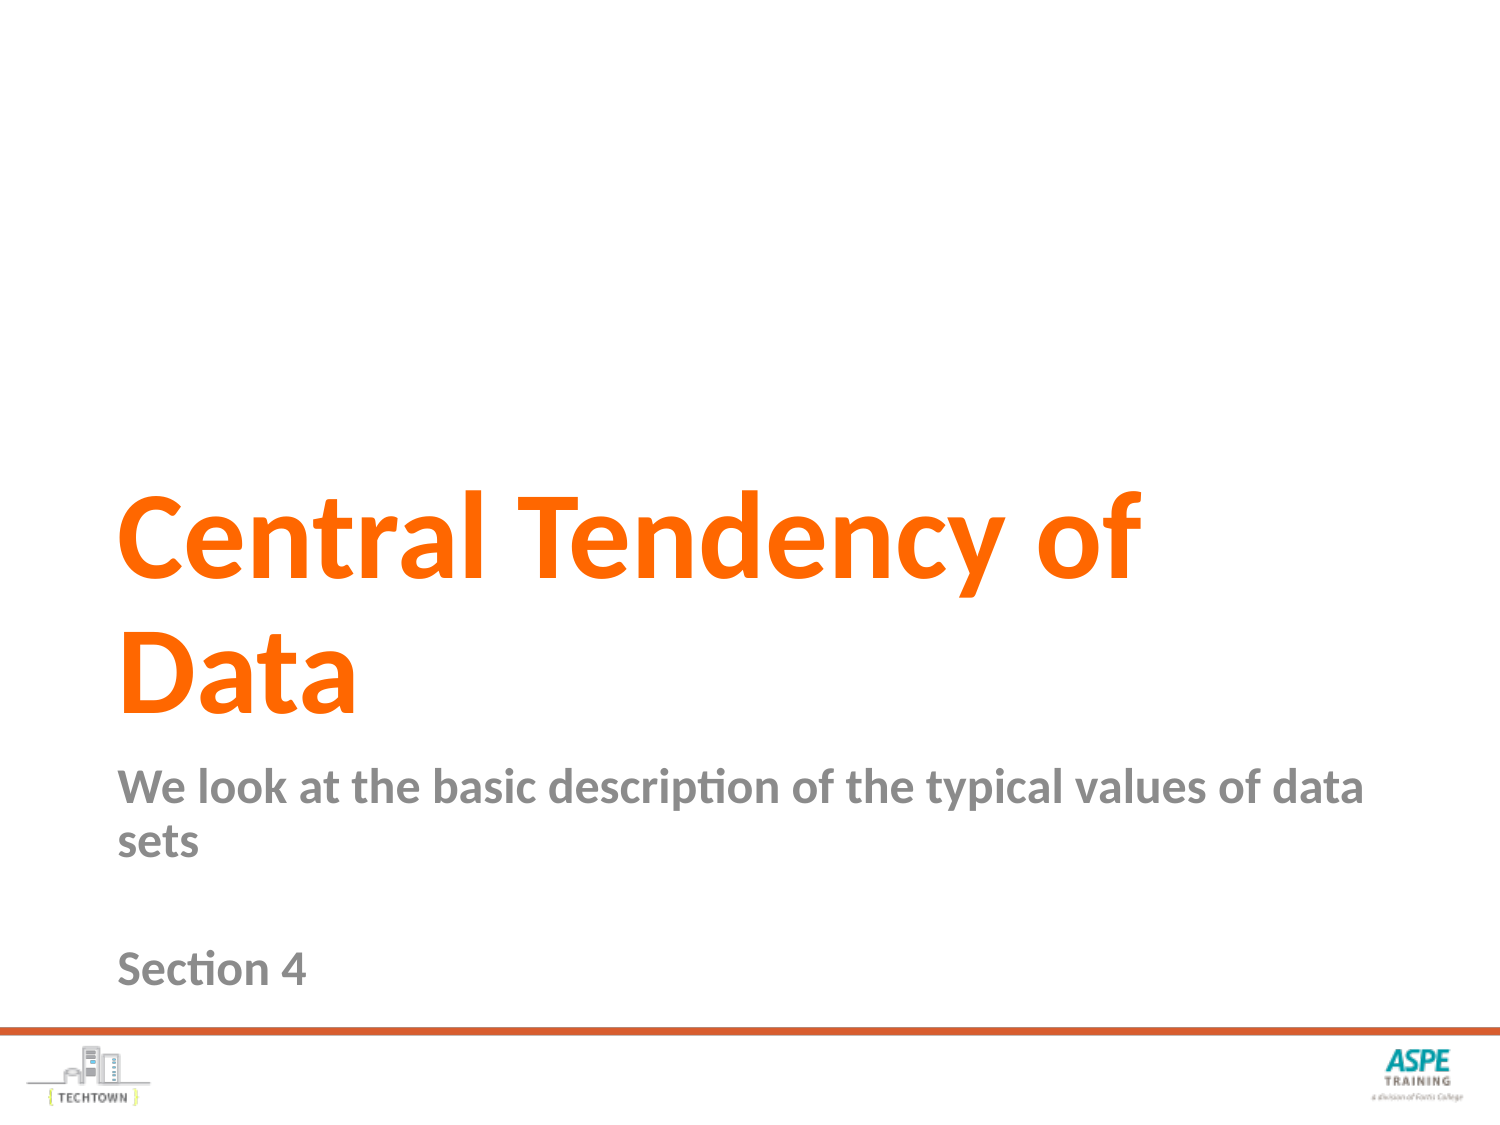

# Central Tendency of Data
We look at the basic description of the typical values of data sets

Section 4